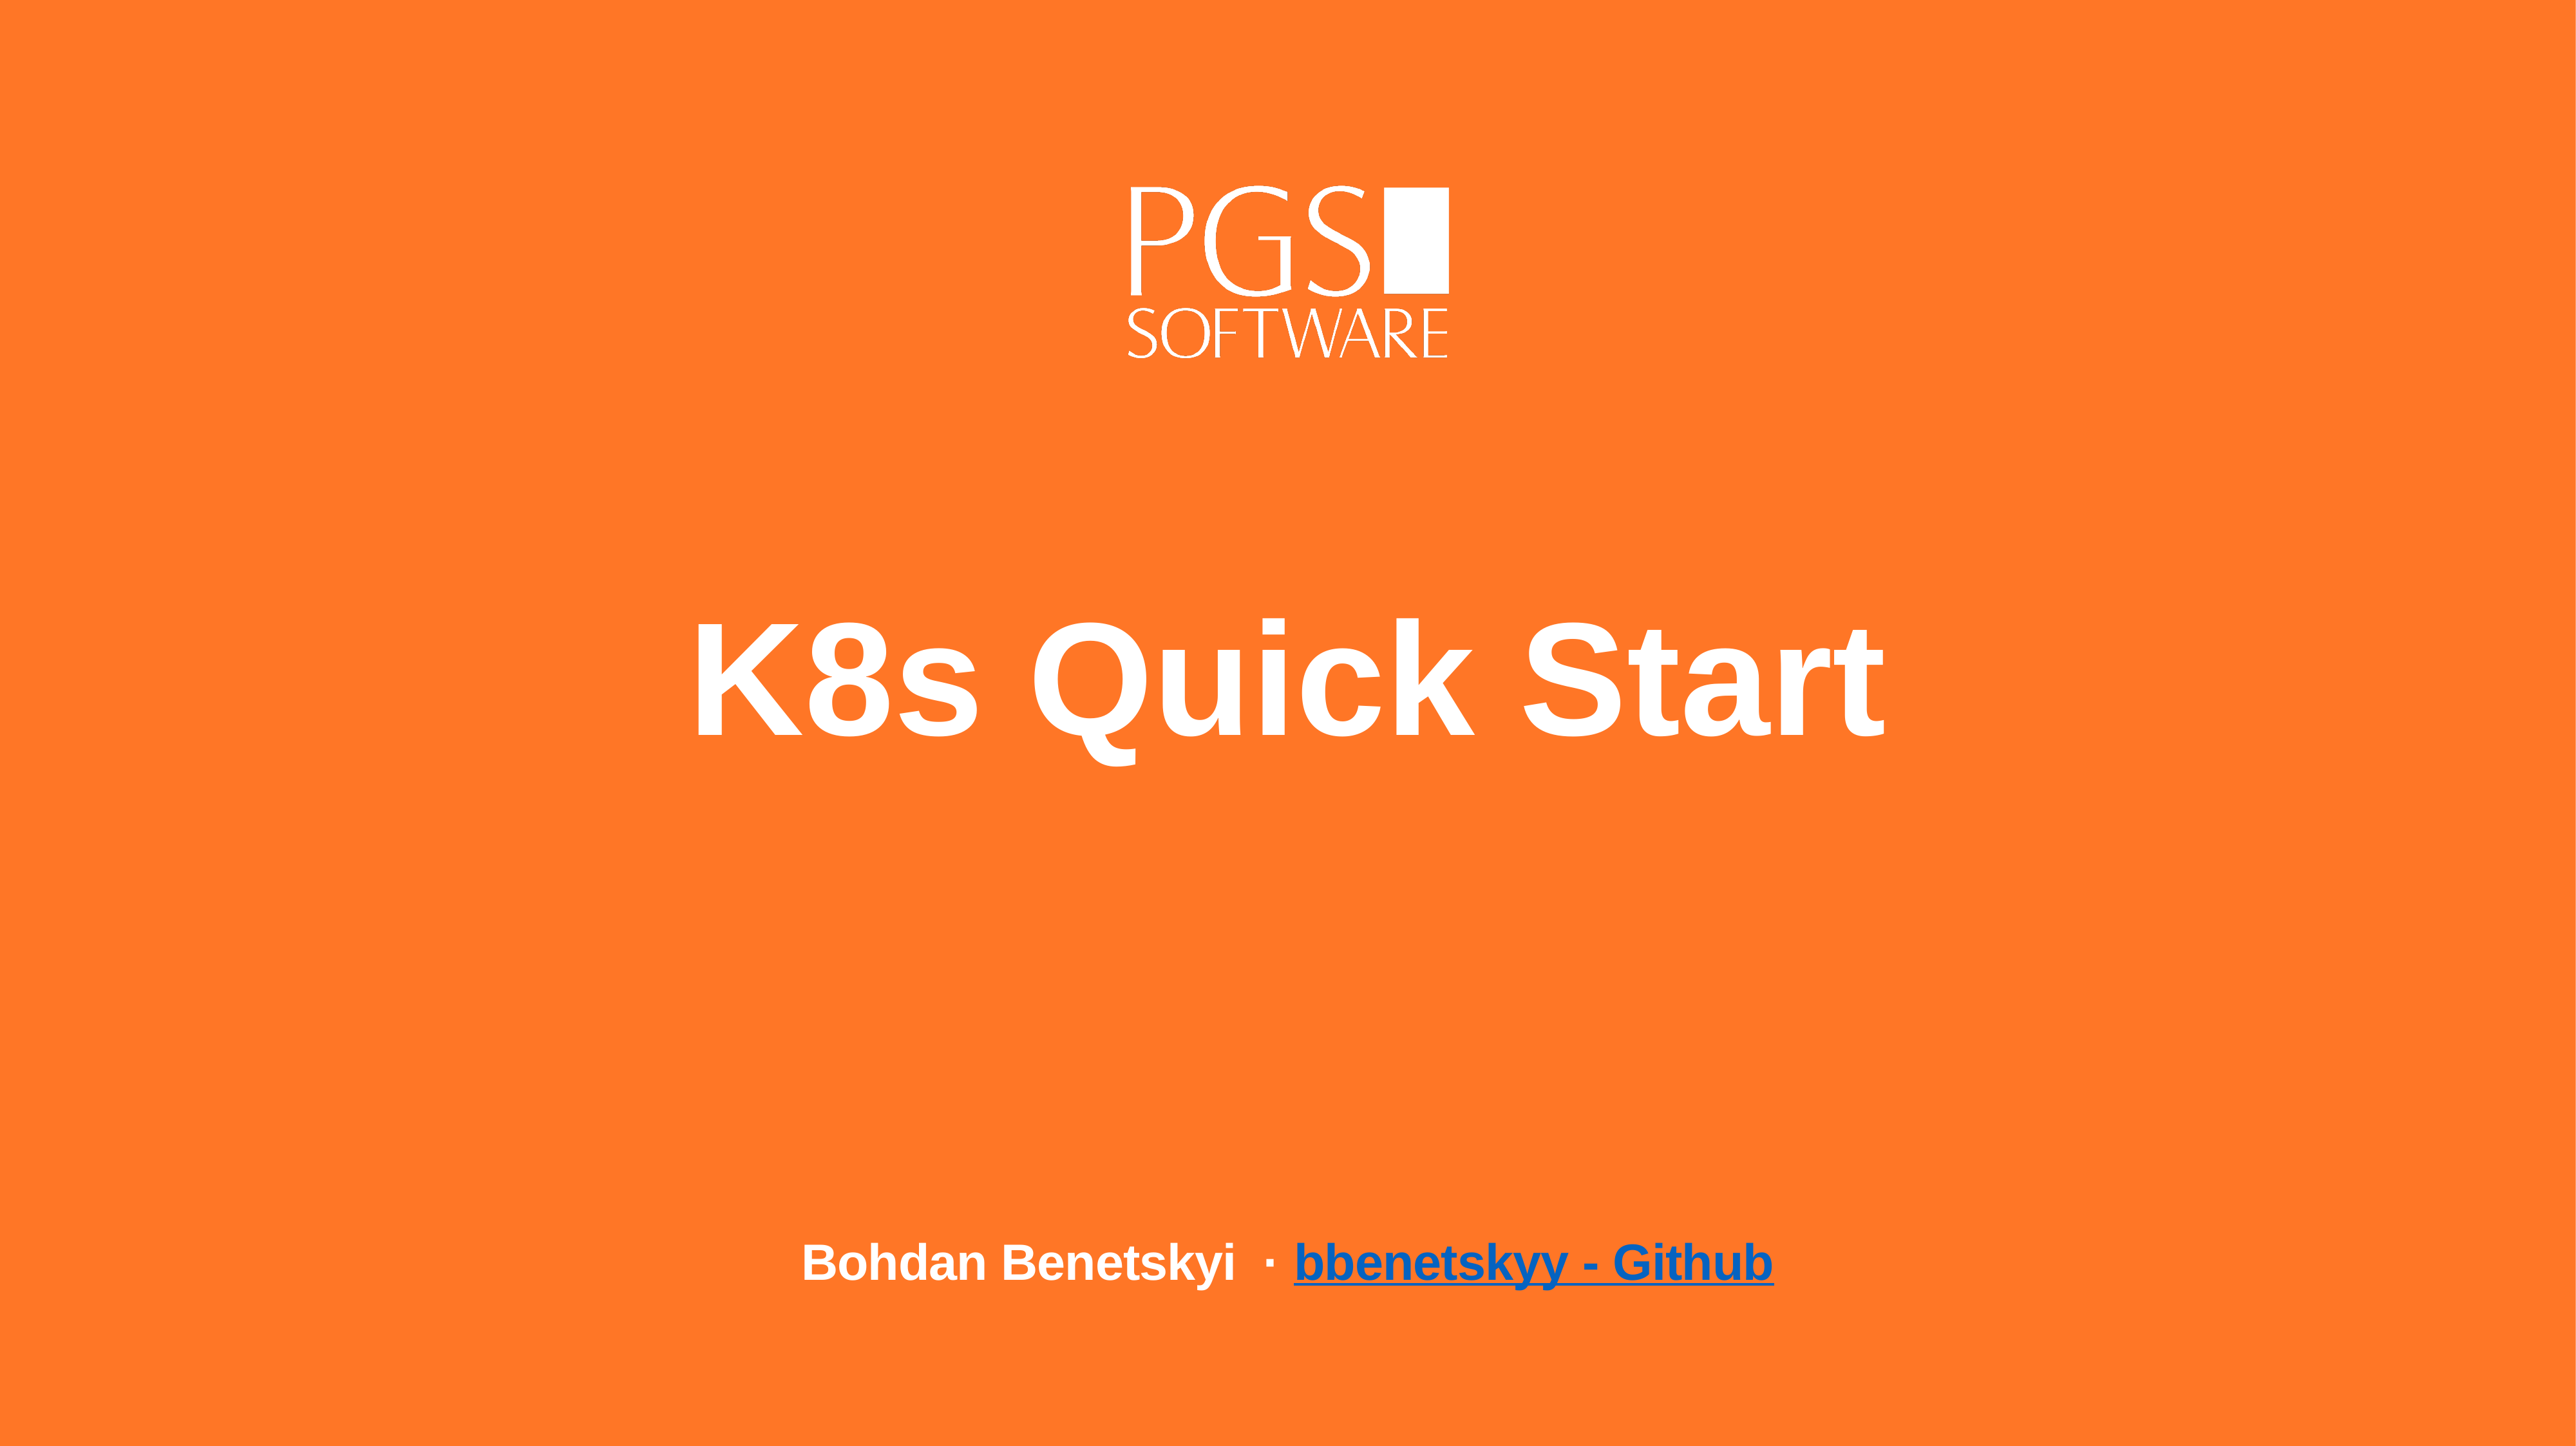

# K8s Quick Start
Bohdan Benetskyi  · bbenetskyy - Github